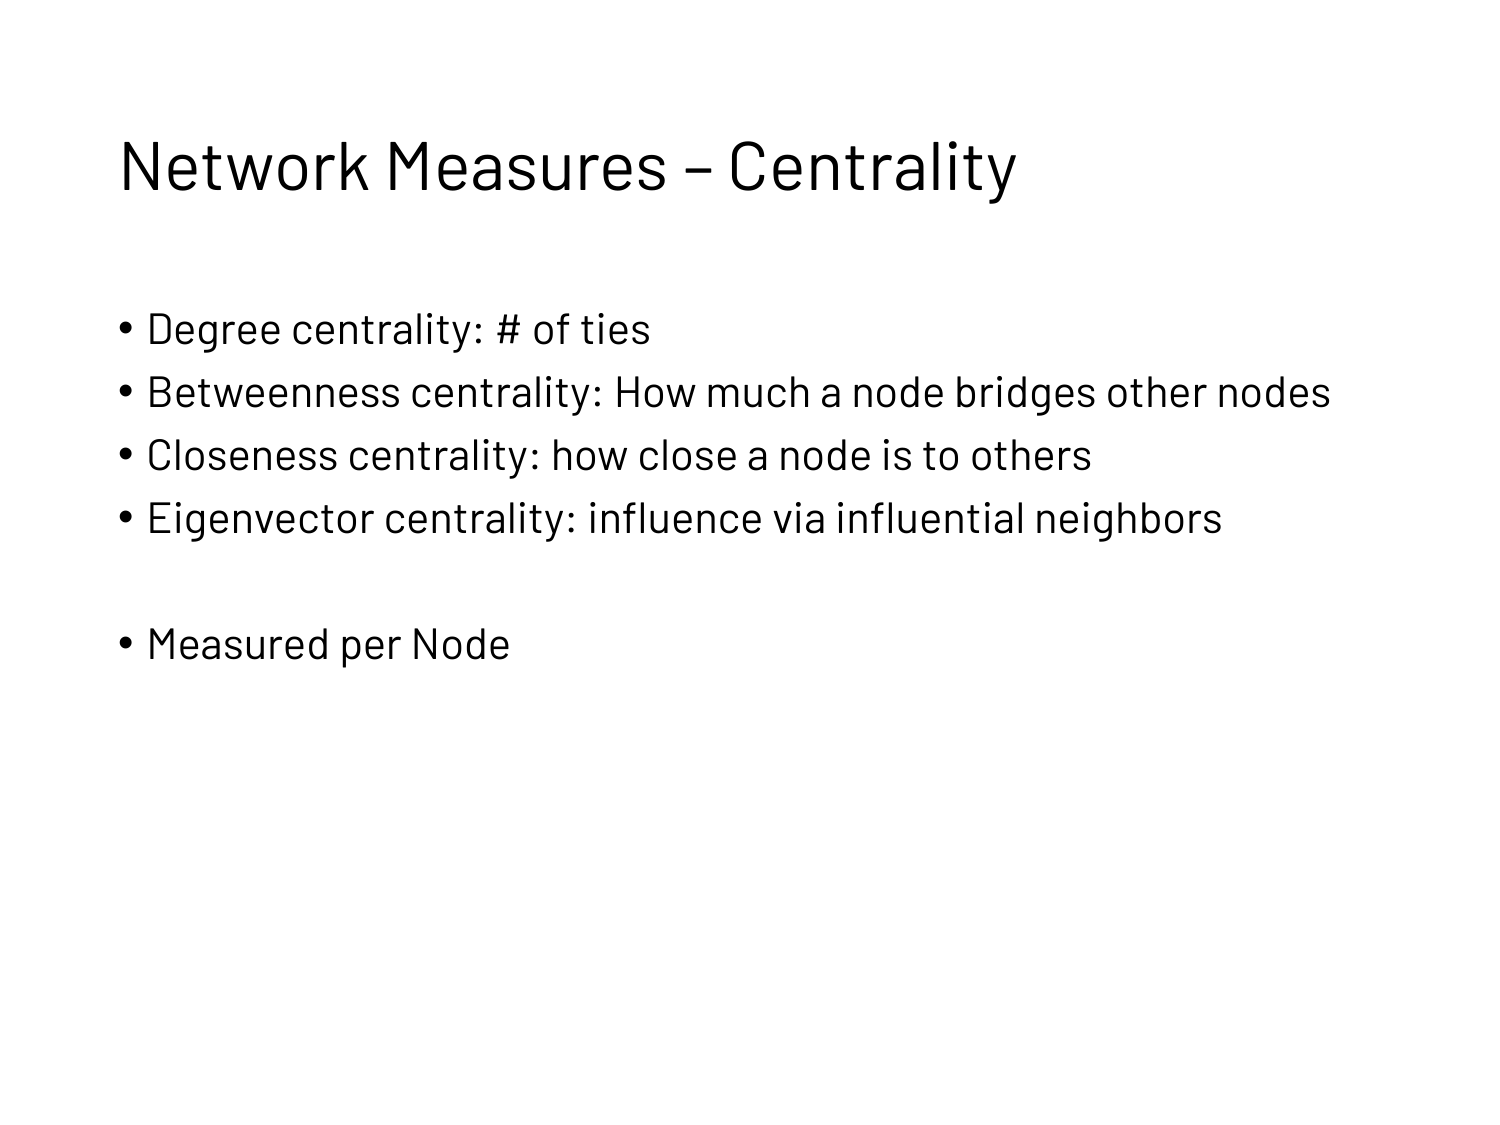

# Network Measures – Centrality
Degree centrality: # of ties
Betweenness centrality: How much a node bridges other nodes
Closeness centrality: how close a node is to others
Eigenvector centrality: influence via influential neighbors

Measured per Node